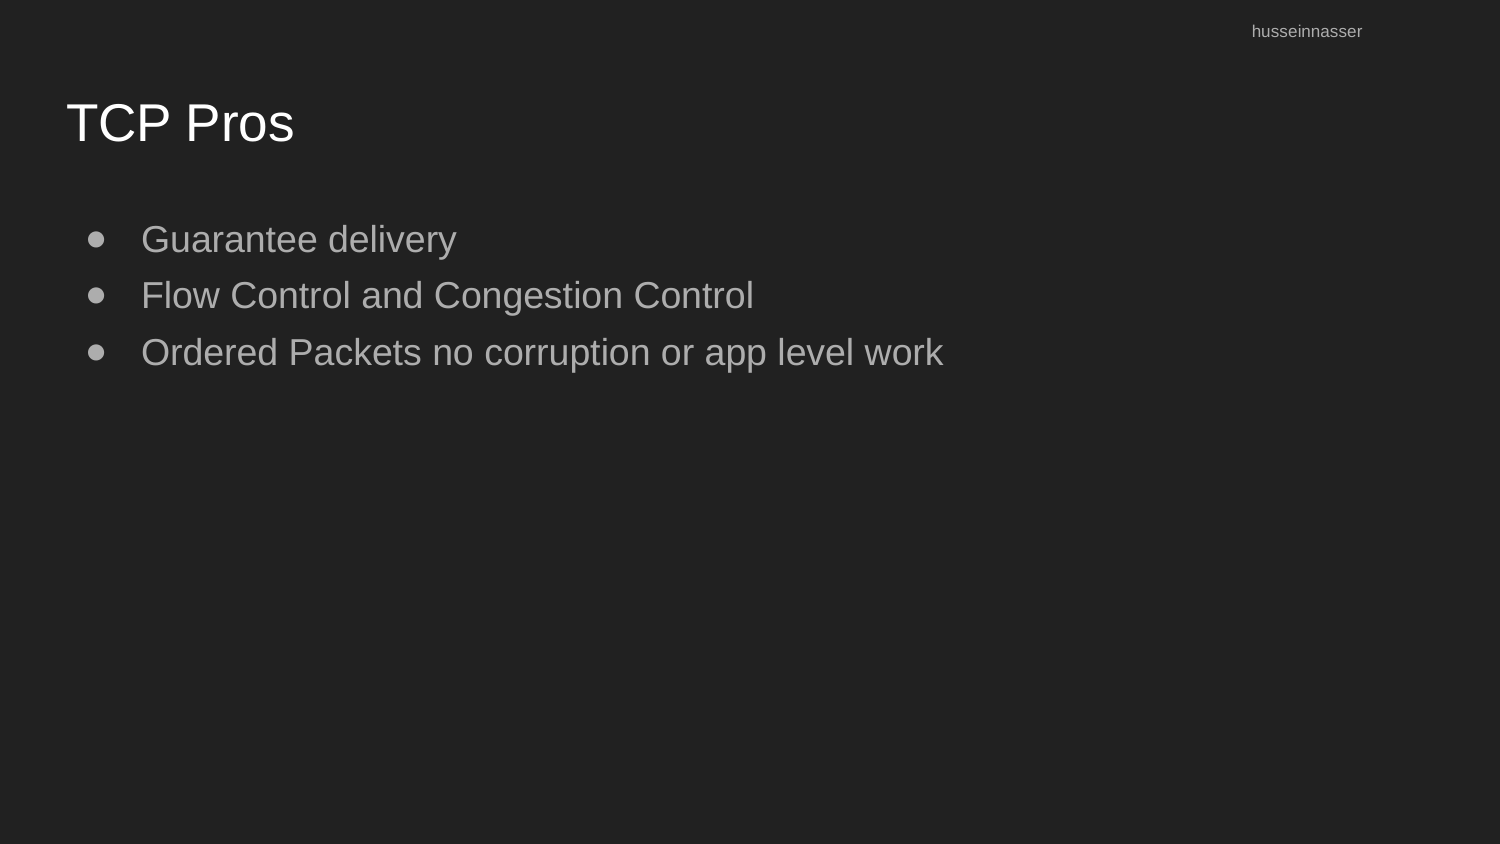

husseinnasser
# TCP Pros
Guarantee delivery
Flow Control and Congestion Control
Ordered Packets no corruption or app level work